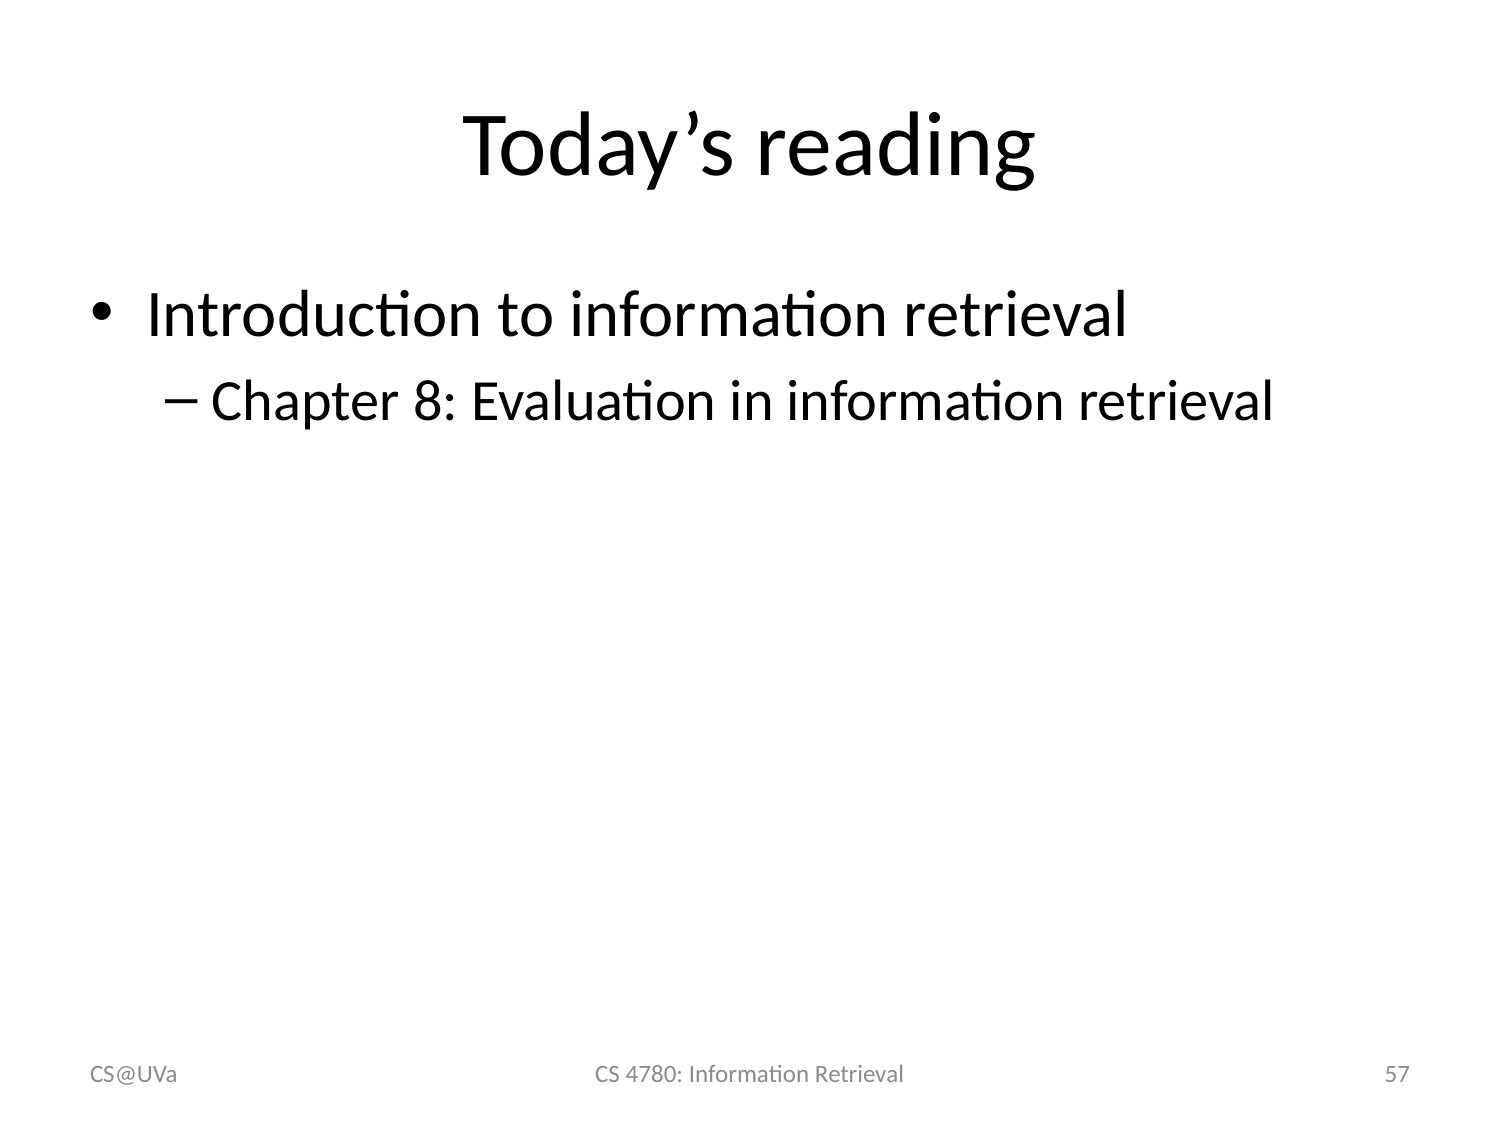

# Today’s reading
Introduction to information retrieval
Chapter 8: Evaluation in information retrieval
CS@UVa
CS 4780: Information Retrieval
57